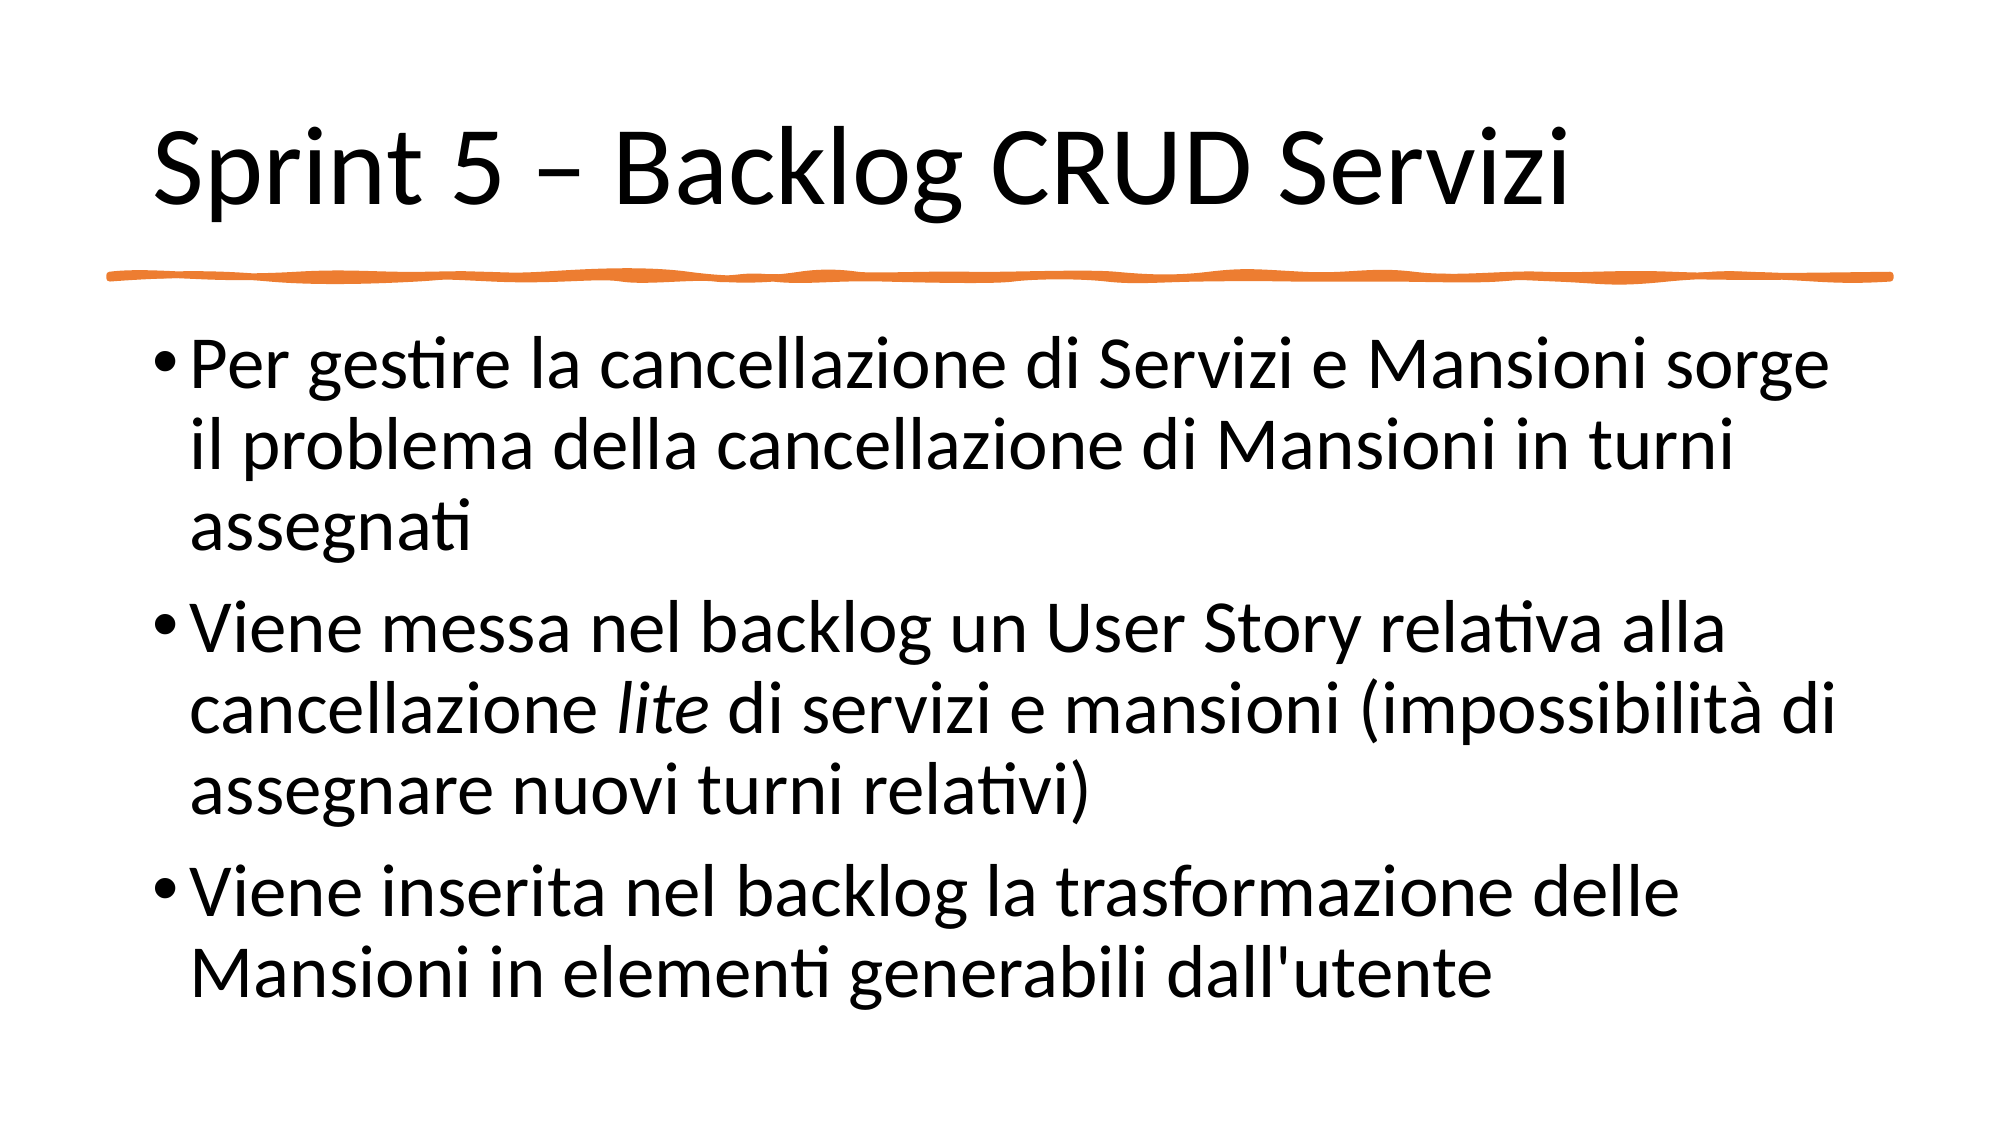

# Sprint 5 – Backlog CRUD Servizi

Per gestire la cancellazione di Servizi e Mansioni sorge il problema della cancellazione di Mansioni in turni assegnati
Viene messa nel backlog un User Story relativa alla cancellazione lite di servizi e mansioni (impossibilità di assegnare nuovi turni relativi)
Viene inserita nel backlog la trasformazione delle Mansioni in elementi generabili dall'utente